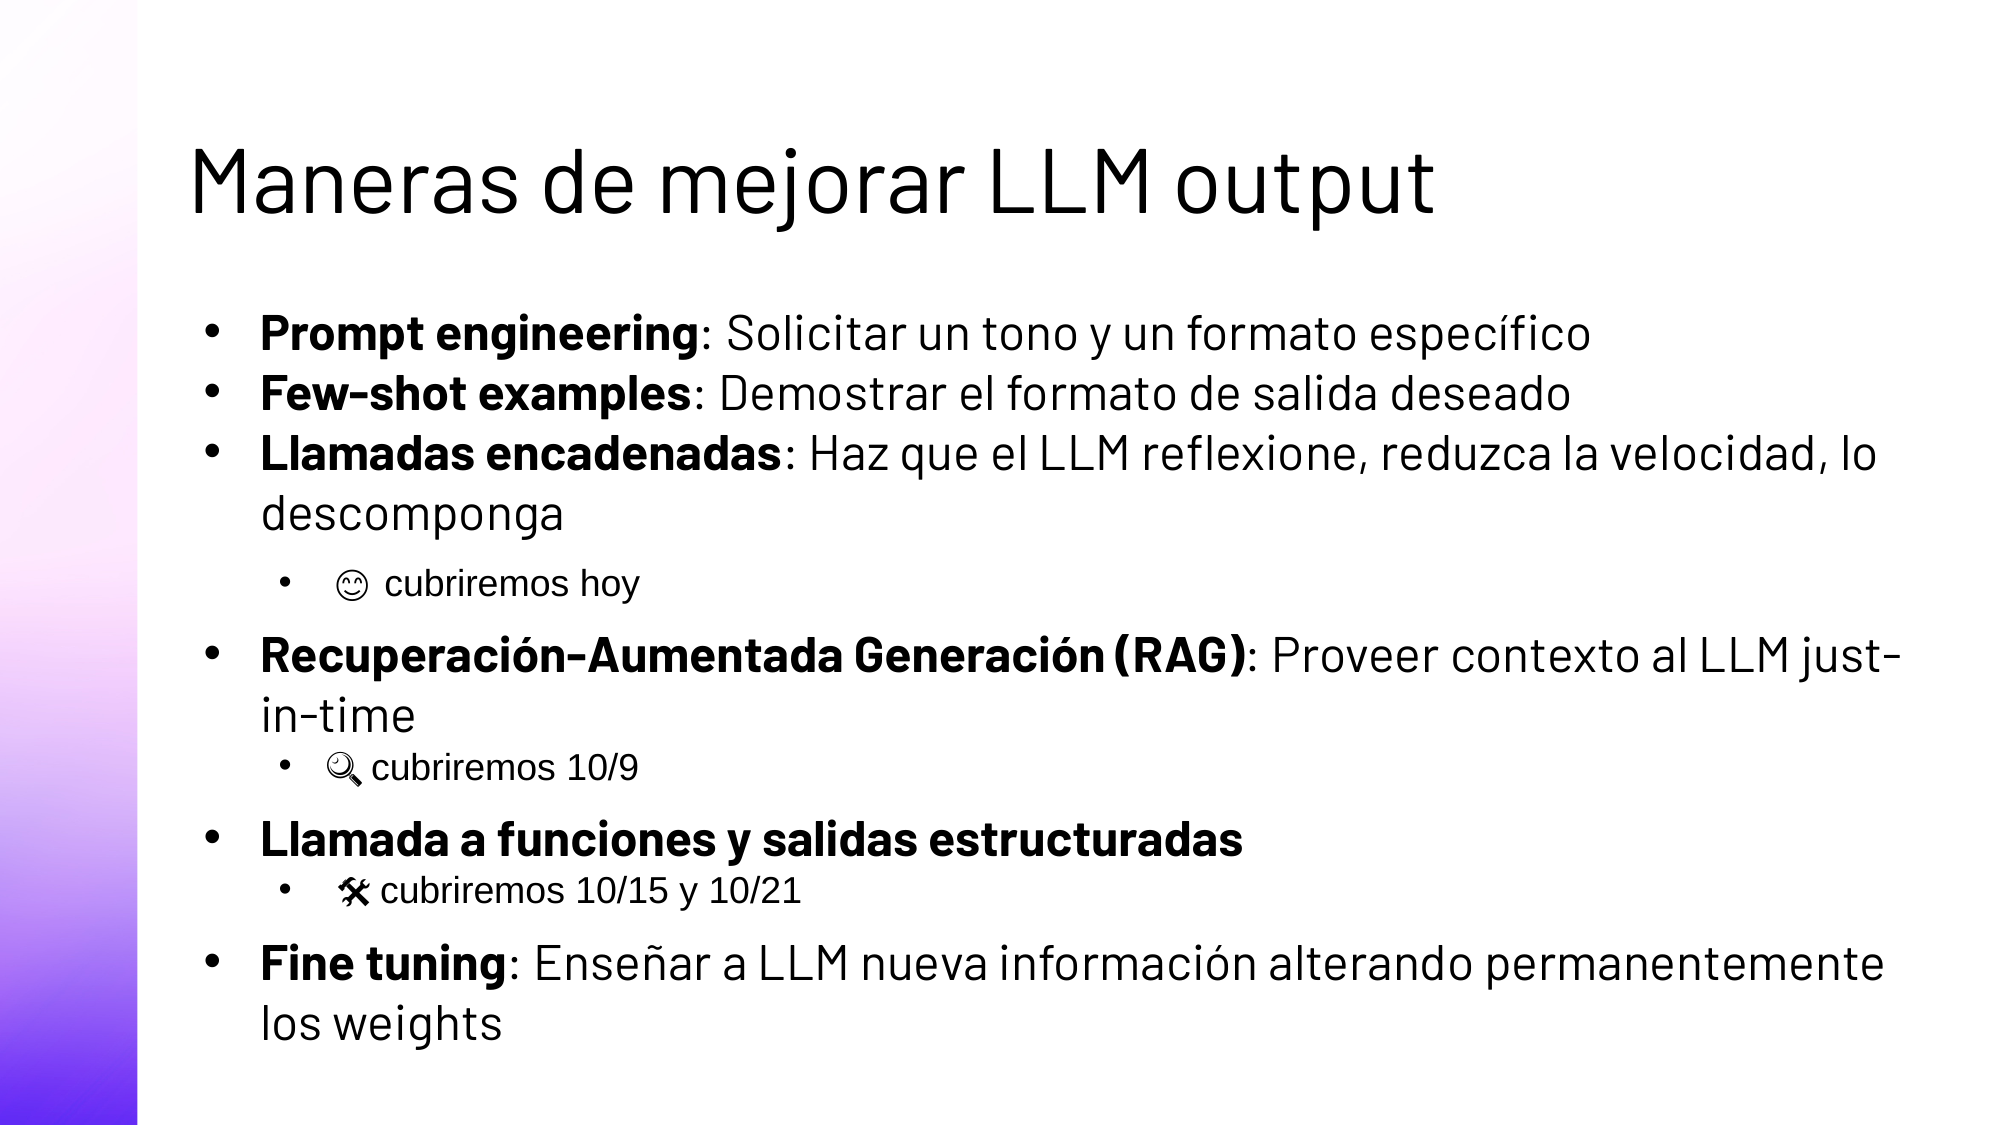

# Maneras de mejorar LLM output
Prompt engineering: Solicitar un tono y un formato específico
Few-shot examples: Demostrar el formato de salida deseado
Llamadas encadenadas: Haz que el LLM reflexione, reduzca la velocidad, lo descomponga
😊  cubriremos hoy
Recuperación-Aumentada Generación (RAG): Proveer contexto al LLM just-in-time
🔍 cubriremos 10/9
Llamada a funciones y salidas estructuradas
🛠️ cubriremos 10/15 y 10/21
Fine tuning: Enseñar a LLM nueva información alterando permanentemente los weights